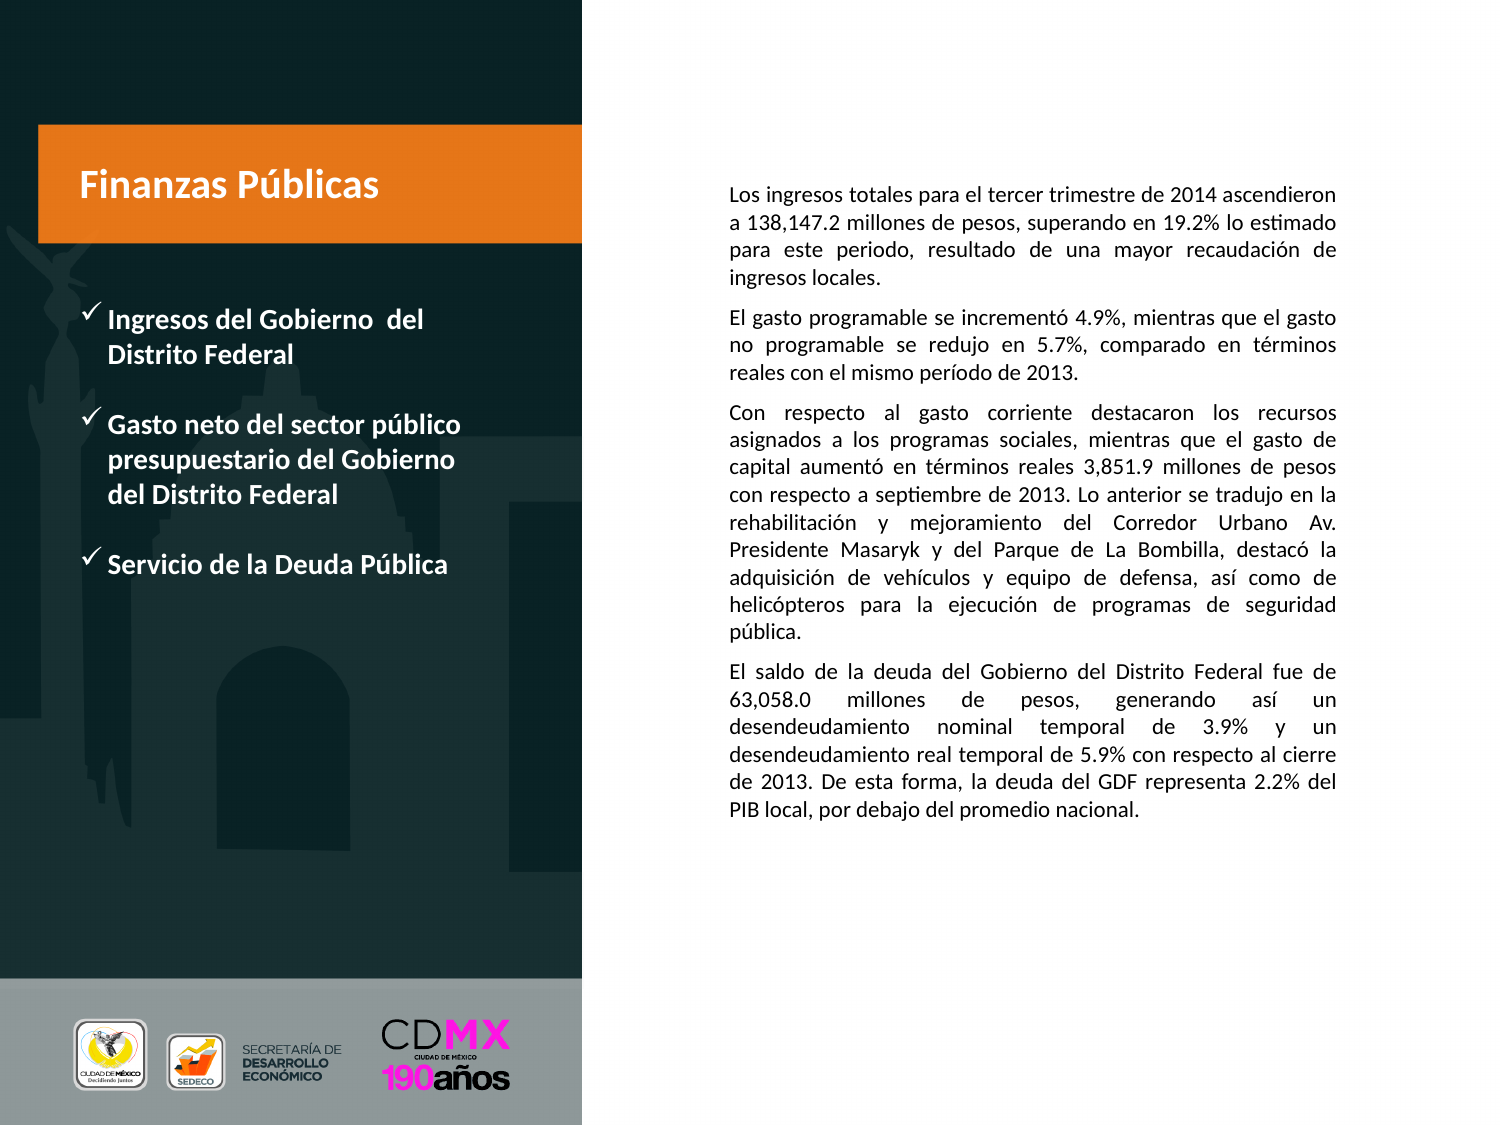

Finanzas Públicas
Los ingresos totales para el tercer trimestre de 2014 ascendieron a 138,147.2 millones de pesos, superando en 19.2% lo estimado para este periodo, resultado de una mayor recaudación de ingresos locales.
El gasto programable se incrementó 4.9%, mientras que el gasto no programable se redujo en 5.7%, comparado en términos reales con el mismo período de 2013.
Con respecto al gasto corriente destacaron los recursos asignados a los programas sociales, mientras que el gasto de capital aumentó en términos reales 3,851.9 millones de pesos con respecto a septiembre de 2013. Lo anterior se tradujo en la rehabilitación y mejoramiento del Corredor Urbano Av. Presidente Masaryk y del Parque de La Bombilla, destacó la adquisición de vehículos y equipo de defensa, así como de helicópteros para la ejecución de programas de seguridad pública.
El saldo de la deuda del Gobierno del Distrito Federal fue de 63,058.0 millones de pesos, generando así un desendeudamiento nominal temporal de 3.9% y un desendeudamiento real temporal de 5.9% con respecto al cierre de 2013. De esta forma, la deuda del GDF representa 2.2% del PIB local, por debajo del promedio nacional.
Ingresos del Gobierno  del Distrito Federal

Gasto neto del sector público presupuestario del Gobierno del Distrito Federal

Servicio de la Deuda Pública